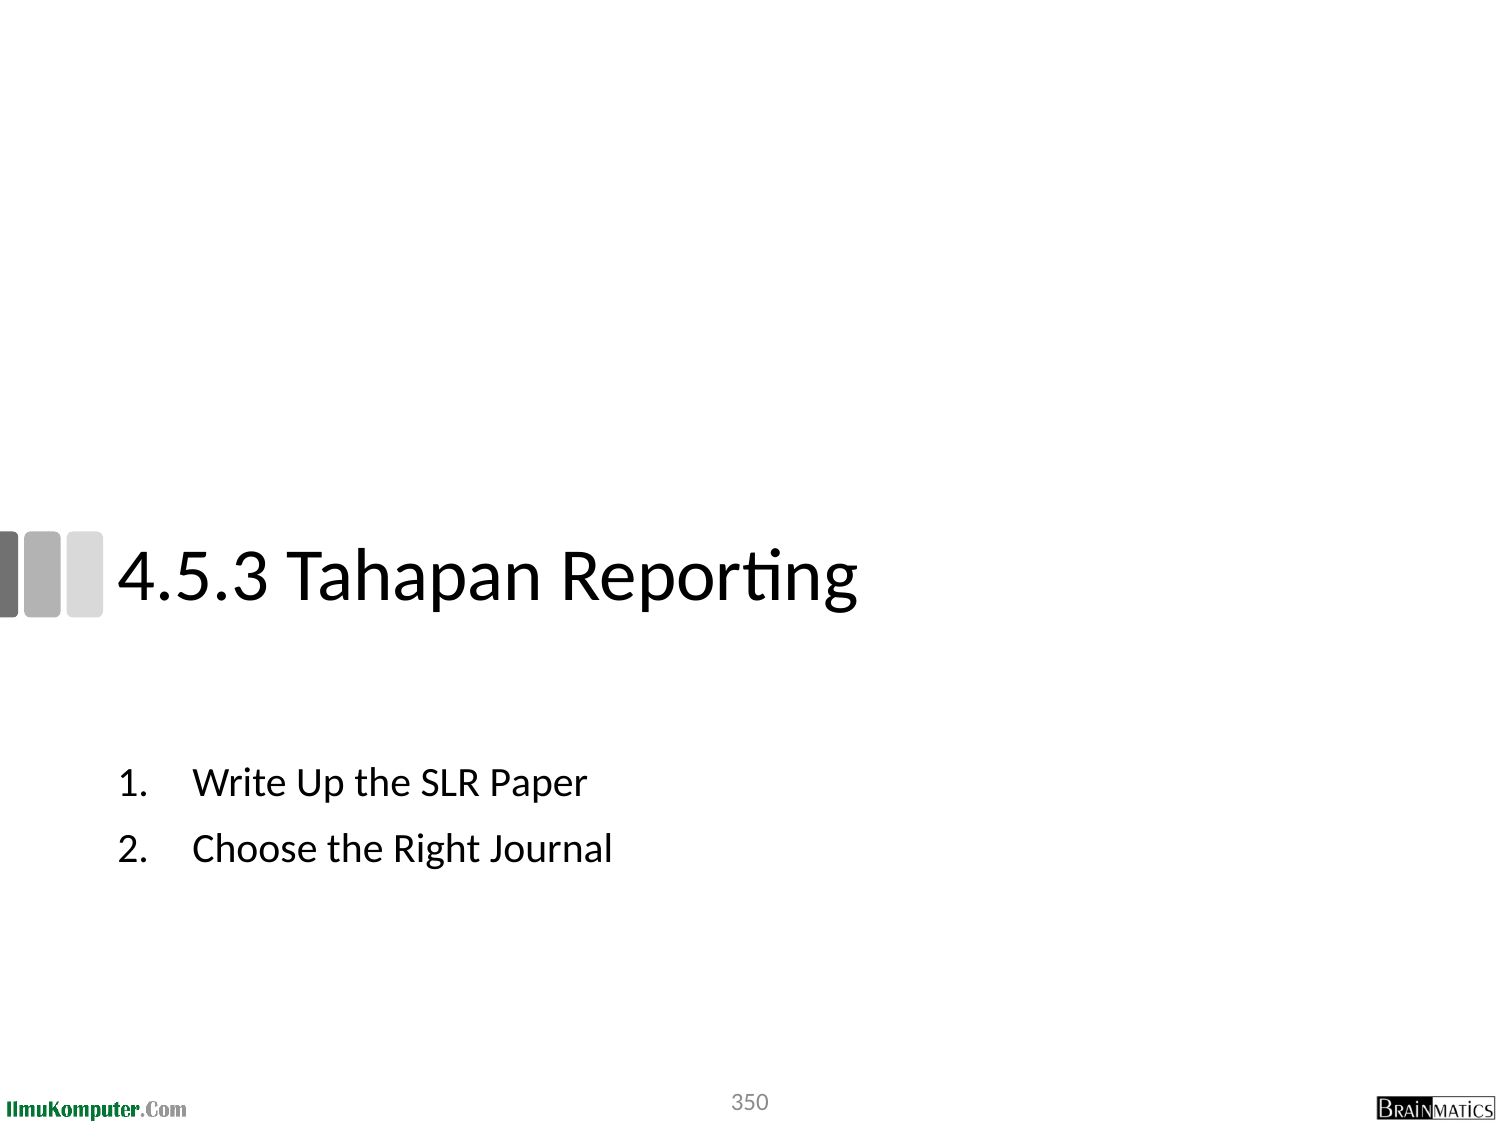

# 4.5.3 Tahapan Reporting
Write Up the SLR Paper
Choose the Right Journal

350